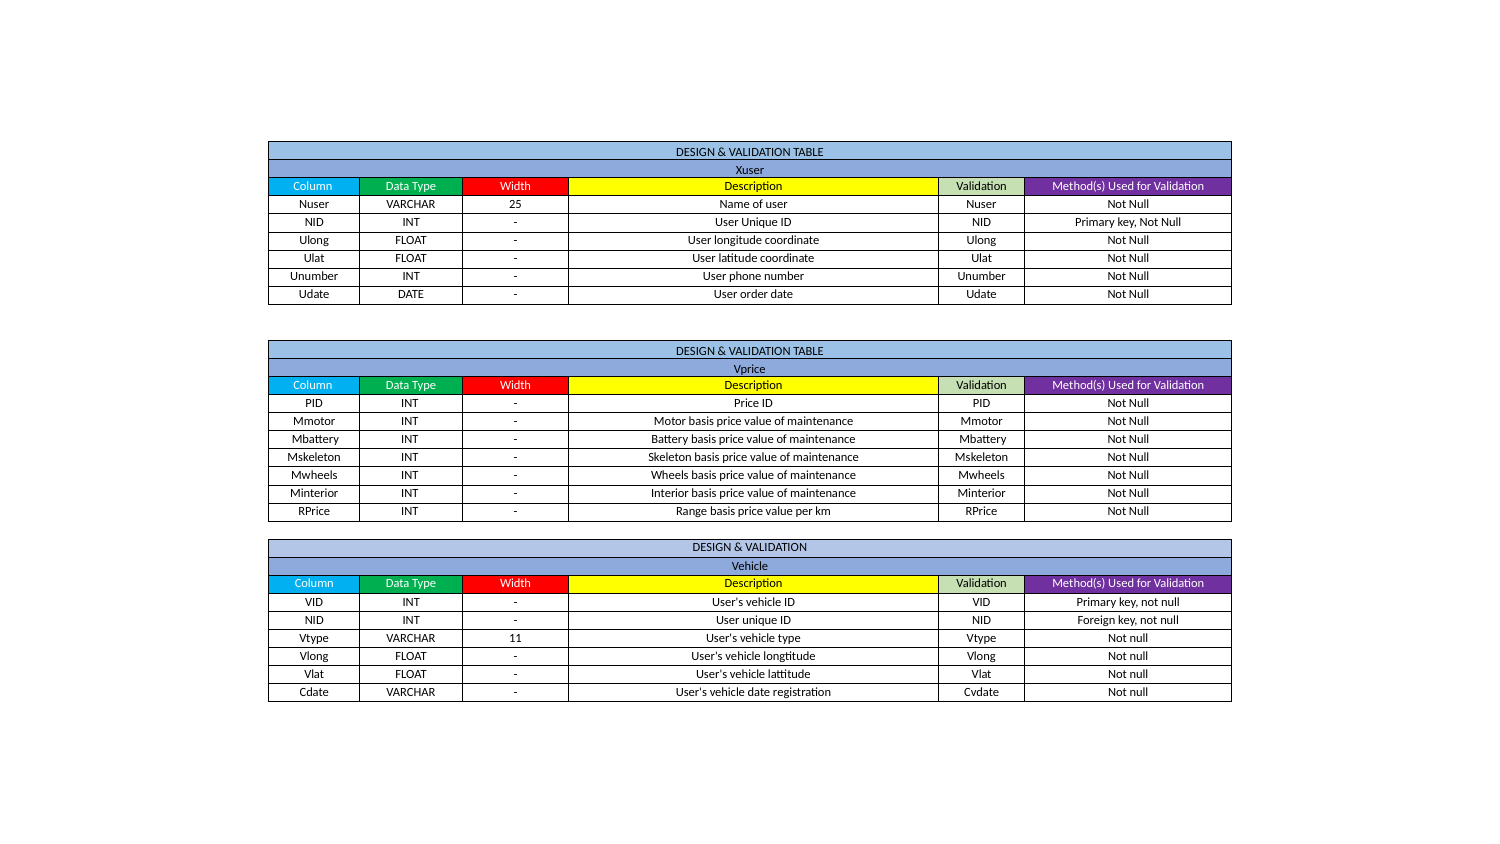

| DESIGN & VALIDATION TABLE |  |  |  |  |  |
| --- | --- | --- | --- | --- | --- |
| Xuser |  |  |  |  |  |
| Column | Data Type | Width | Description | Validation | Method(s) Used for Validation |
| Nuser | VARCHAR | 25 | Name of user | Nuser | Not Null |
| NID | INT | - | User Unique ID | NID | Primary key, Not Null |
| Ulong | FLOAT | - | User longitude coordinate | Ulong | Not Null |
| Ulat | FLOAT | - | User latitude coordinate | Ulat | Not Null |
| Unumber | INT | - | User phone number | Unumber | Not Null |
| Udate | DATE | - | User order date | Udate | Not Null |
|  |  |  |  |  |  |
|  |  |  |  |  |  |
| DESIGN & VALIDATION TABLE |  |  |  |  |  |
| Vprice |  |  |  |  |  |
| Column | Data Type | Width | Description | Validation | Method(s) Used for Validation |
| PID | INT | - | Price ID | PID | Not Null |
| Mmotor | INT | - | Motor basis price value of maintenance | Mmotor | Not Null |
| Mbattery | INT | - | Battery basis price value of maintenance | Mbattery | Not Null |
| Mskeleton | INT | - | Skeleton basis price value of maintenance | Mskeleton | Not Null |
| Mwheels | INT | - | Wheels basis price value of maintenance | Mwheels | Not Null |
| Minterior | INT | - | Interior basis price value of maintenance | Minterior | Not Null |
| RPrice | INT | - | Range basis price value per km | RPrice | Not Null |
|  |  |  |  |  |  |
| DESIGN & VALIDATION |  |  |  |  |  |
| Vehicle |  |  |  |  |  |
| Column | Data Type | Width | Description | Validation | Method(s) Used for Validation |
| VID | INT | - | User's vehicle ID | VID | Primary key, not null |
| NID | INT | - | User unique ID | NID | Foreign key, not null |
| Vtype | VARCHAR | 11 | User's vehicle type | Vtype | Not null |
| Vlong | FLOAT | - | User's vehicle longtitude | Vlong | Not null |
| Vlat | FLOAT | - | User's vehicle lattitude | Vlat | Not null |
| Cdate | VARCHAR | - | User's vehicle date registration | Cvdate | Not null |